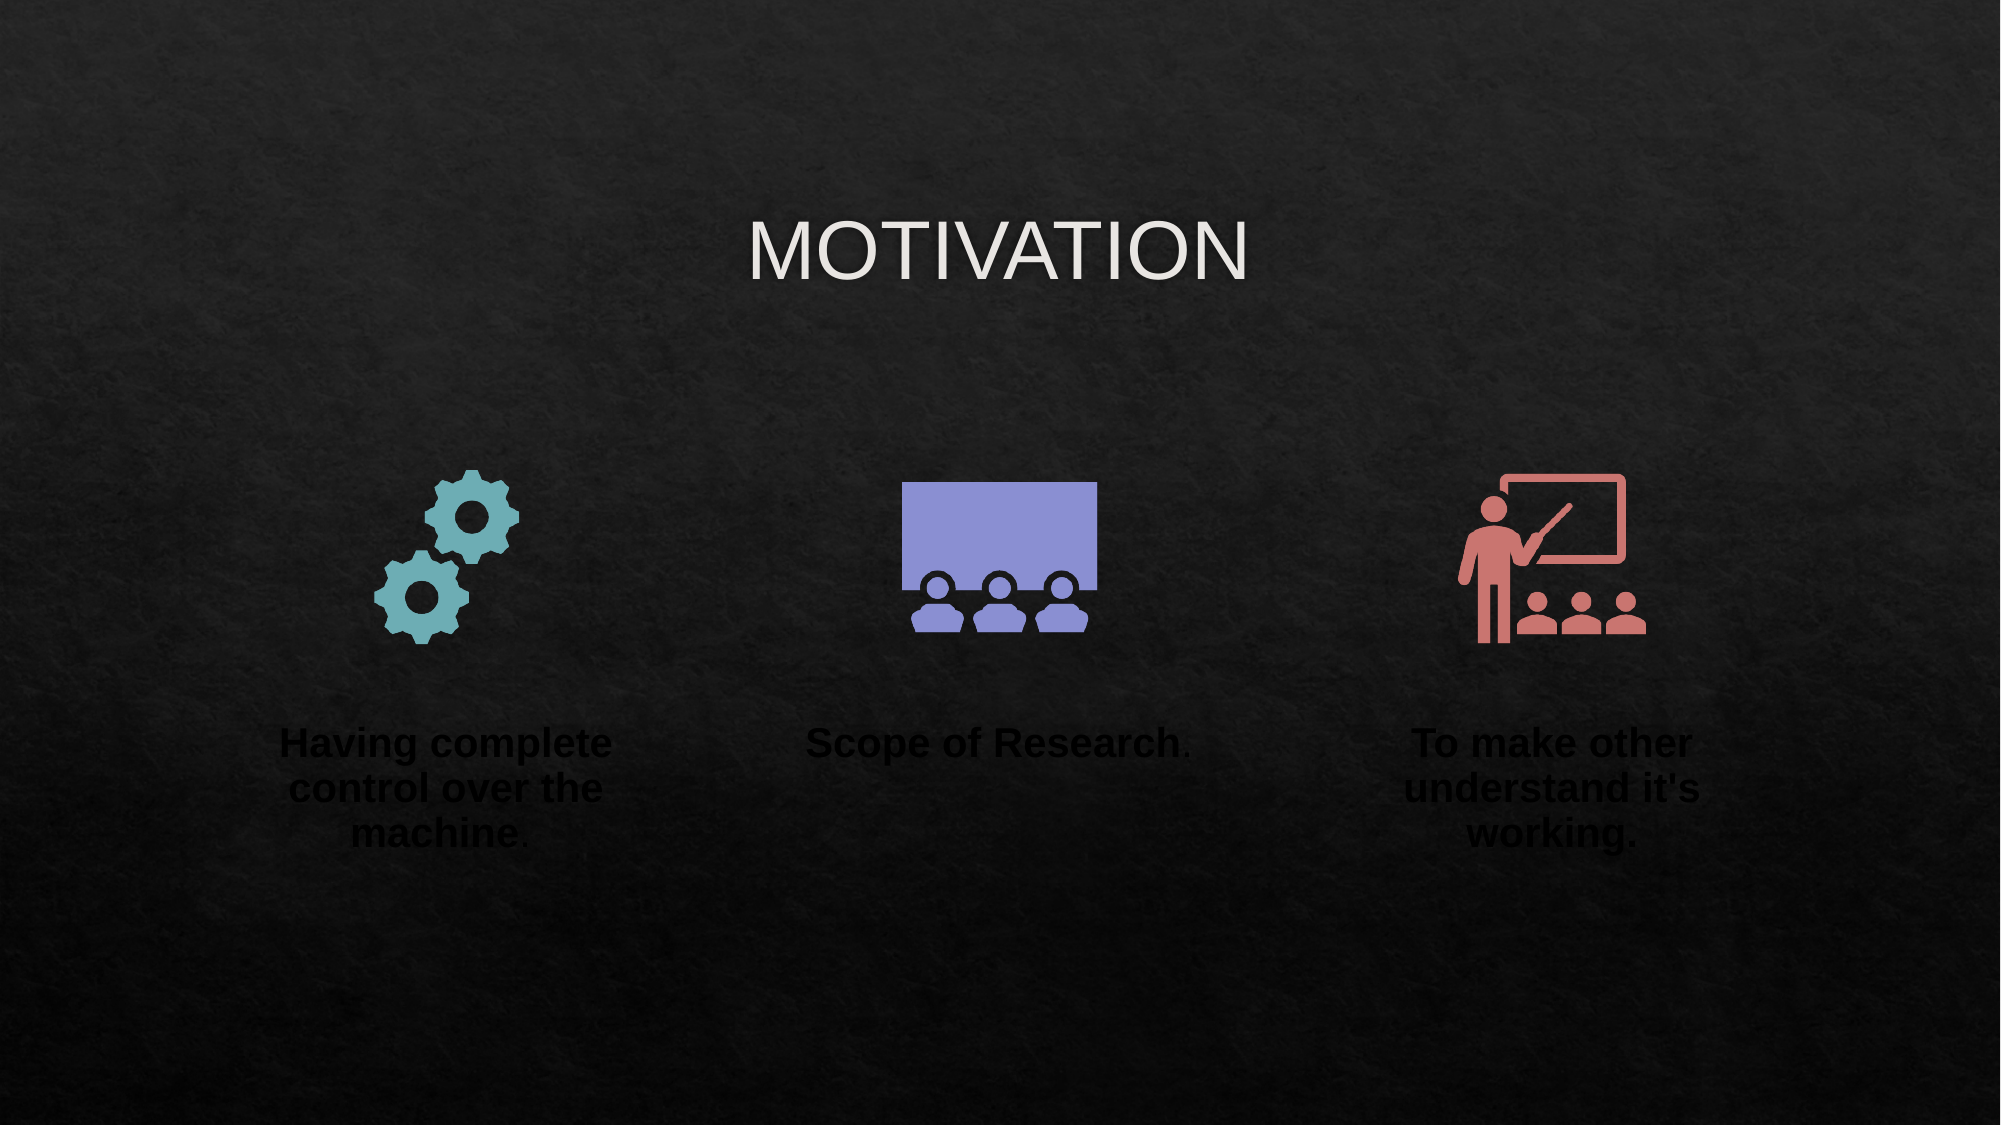

# MOTIVATION

Having complete control over the machine.
Scope of Research.
To make other understand it's working.